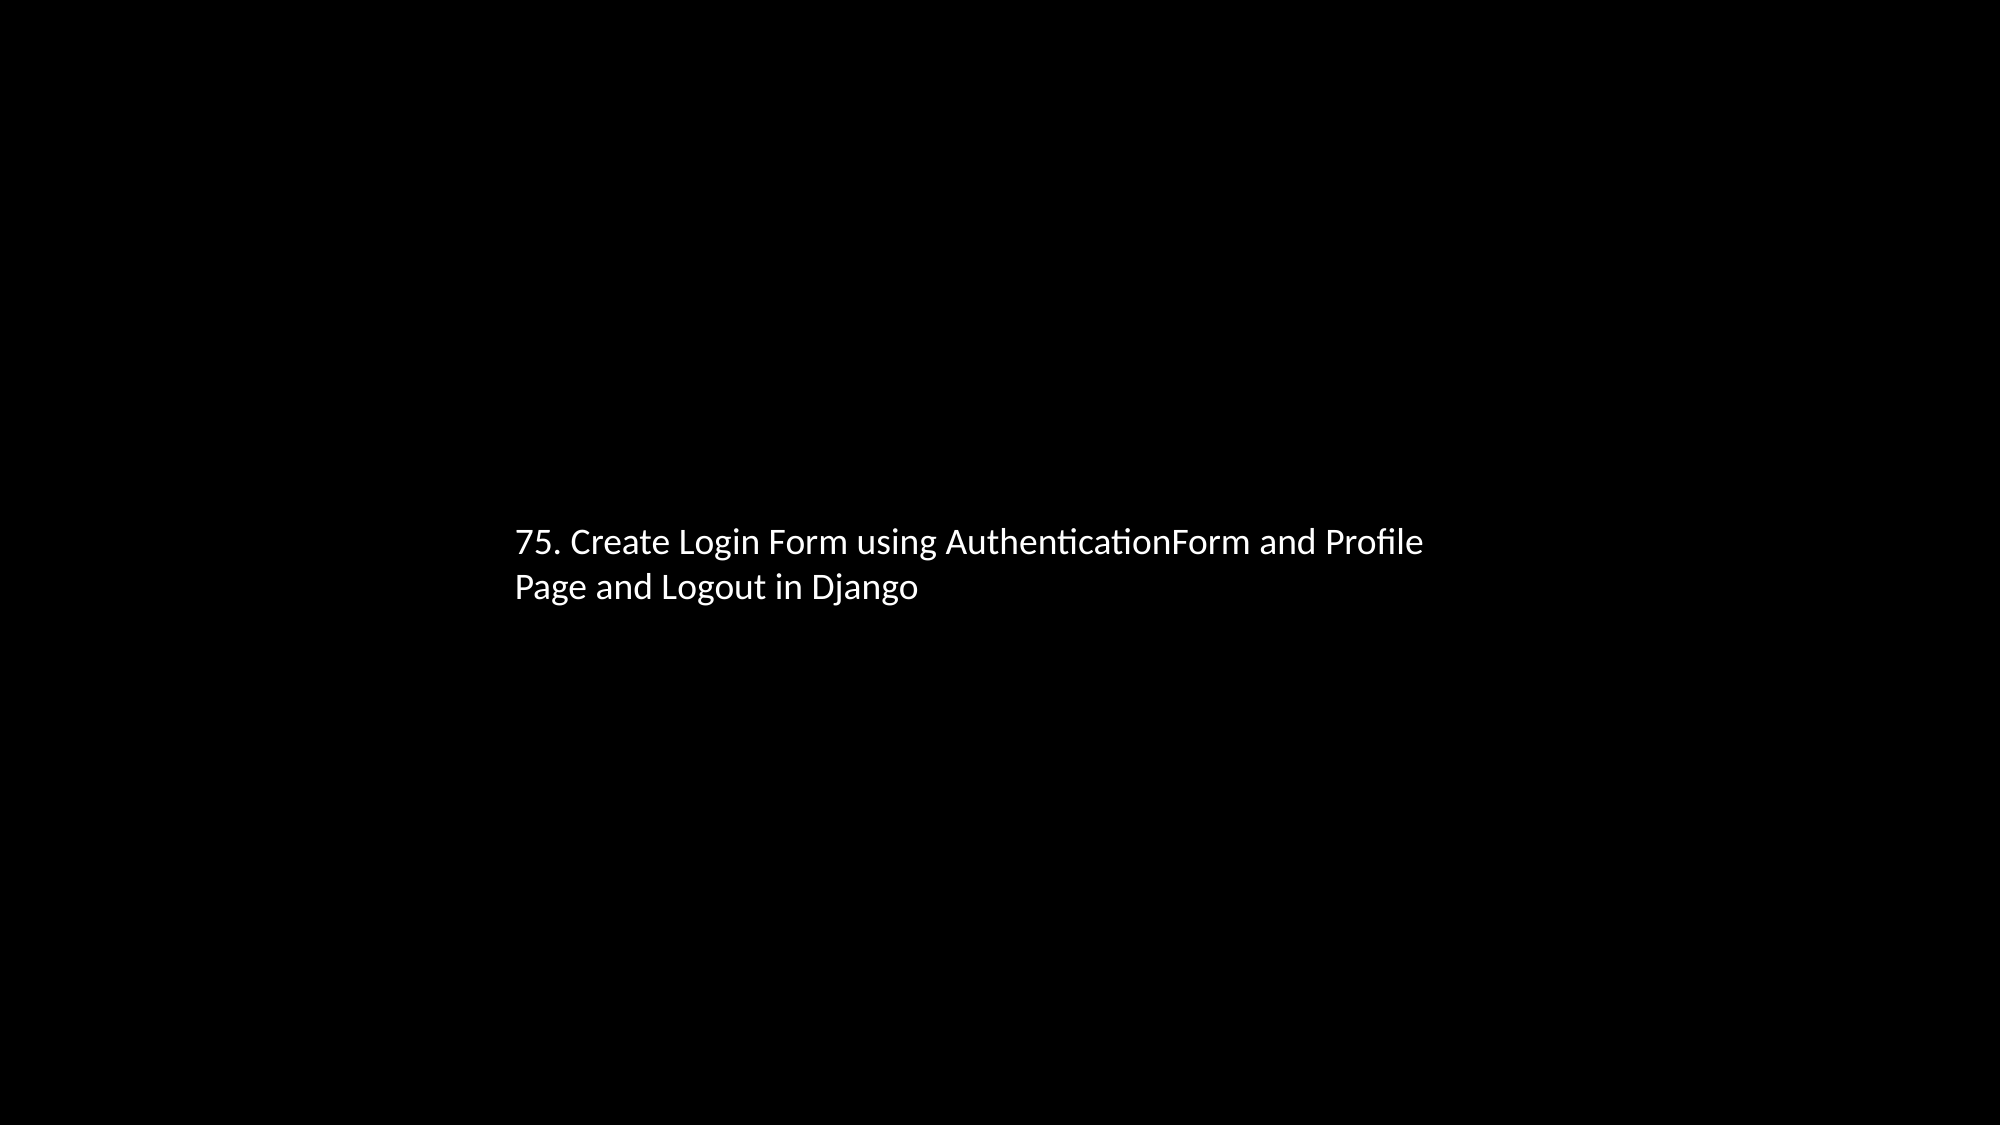

75. Create Login Form using AuthenticationForm and Profile Page and Logout in Django